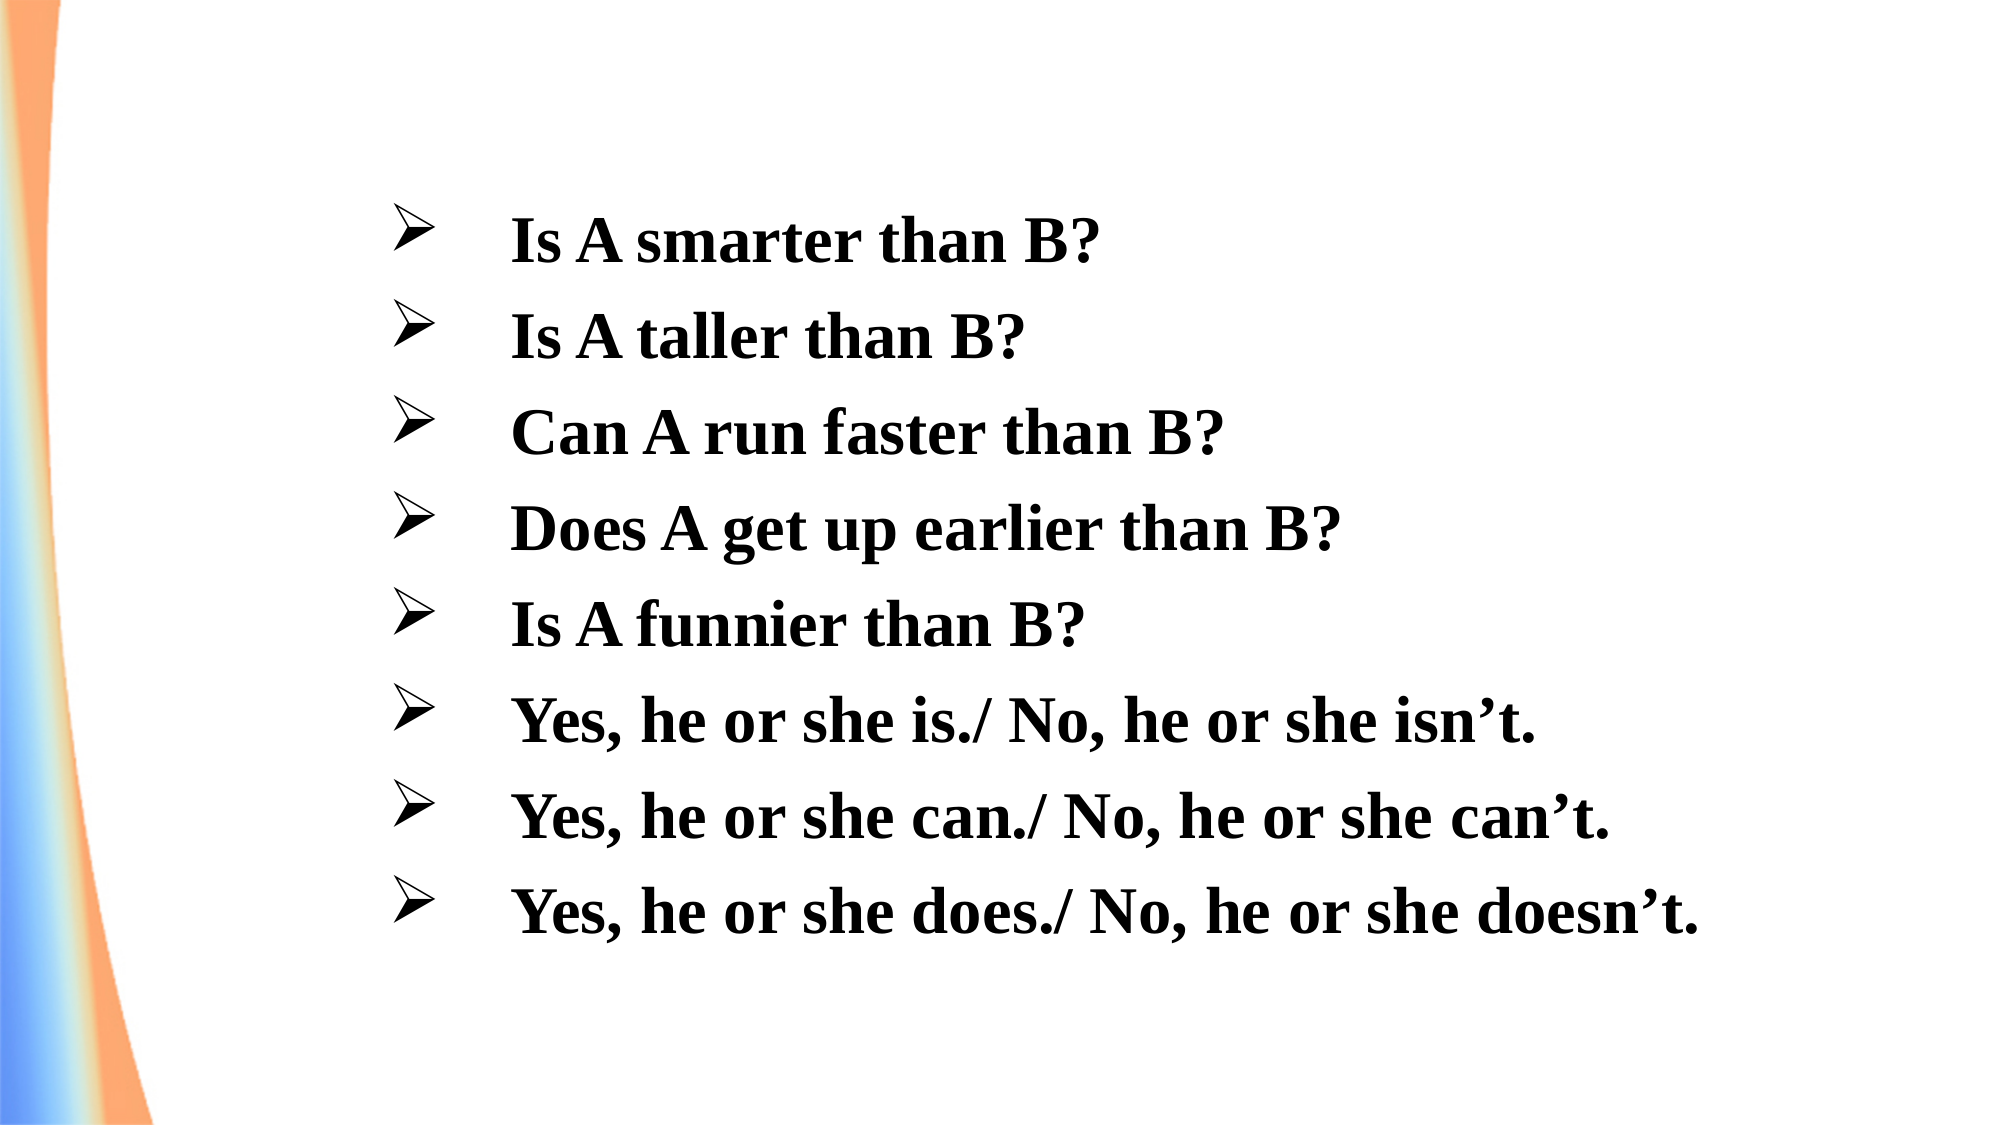

Is A smarter than B?
Is A taller than B?
Can A run faster than B?
Does A get up earlier than B?
Is A funnier than B?
Yes, he or she is./ No, he or she isn’t.
Yes, he or she can./ No, he or she can’t.
Yes, he or she does./ No, he or she doesn’t.